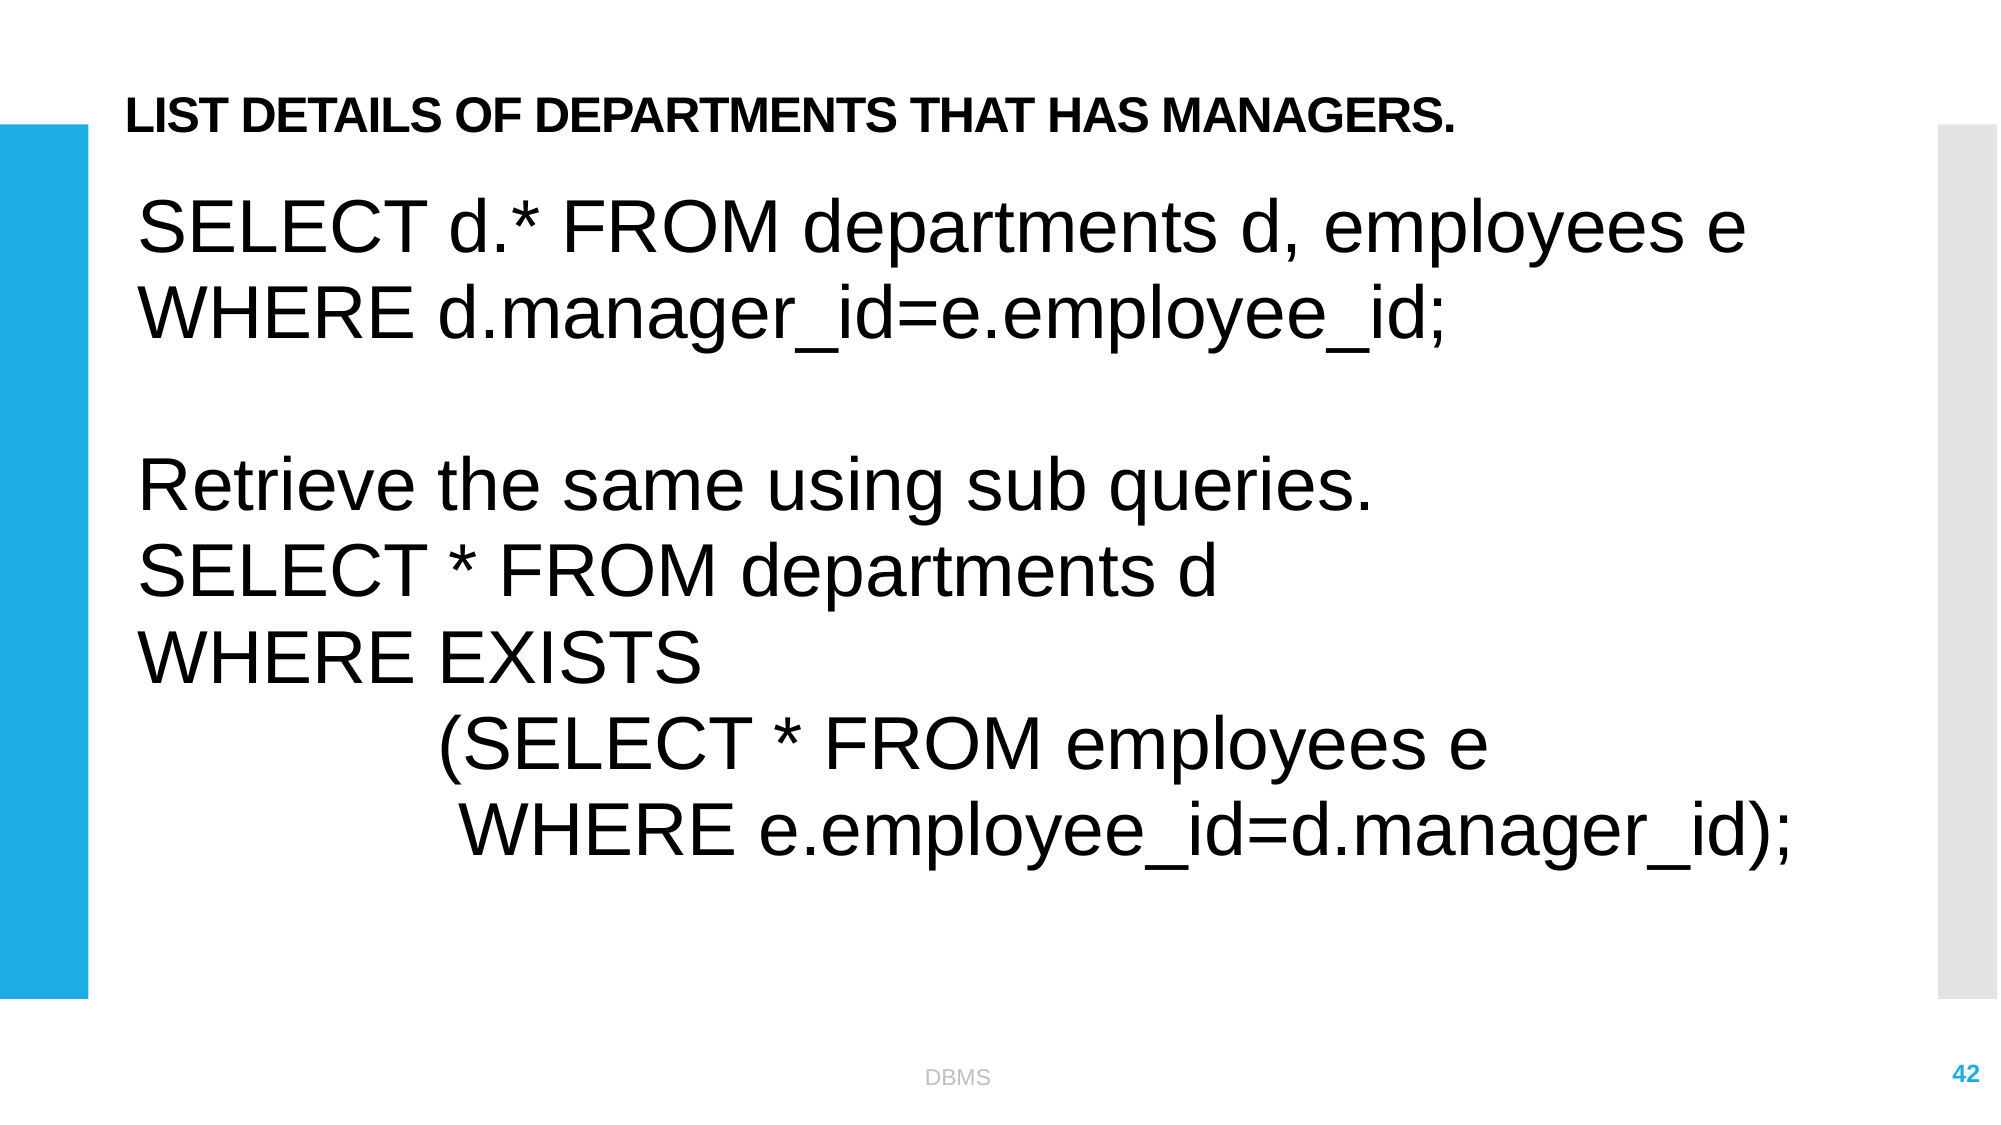

# List details of departments that has managers.
SELECT d.* FROM departments d, employees e
WHERE d.manager_id=e.employee_id;

Retrieve the same using sub queries.
SELECT * FROM departments d
WHERE EXISTS
		(SELECT * FROM employees e
		 WHERE e.employee_id=d.manager_id);
42
DBMS